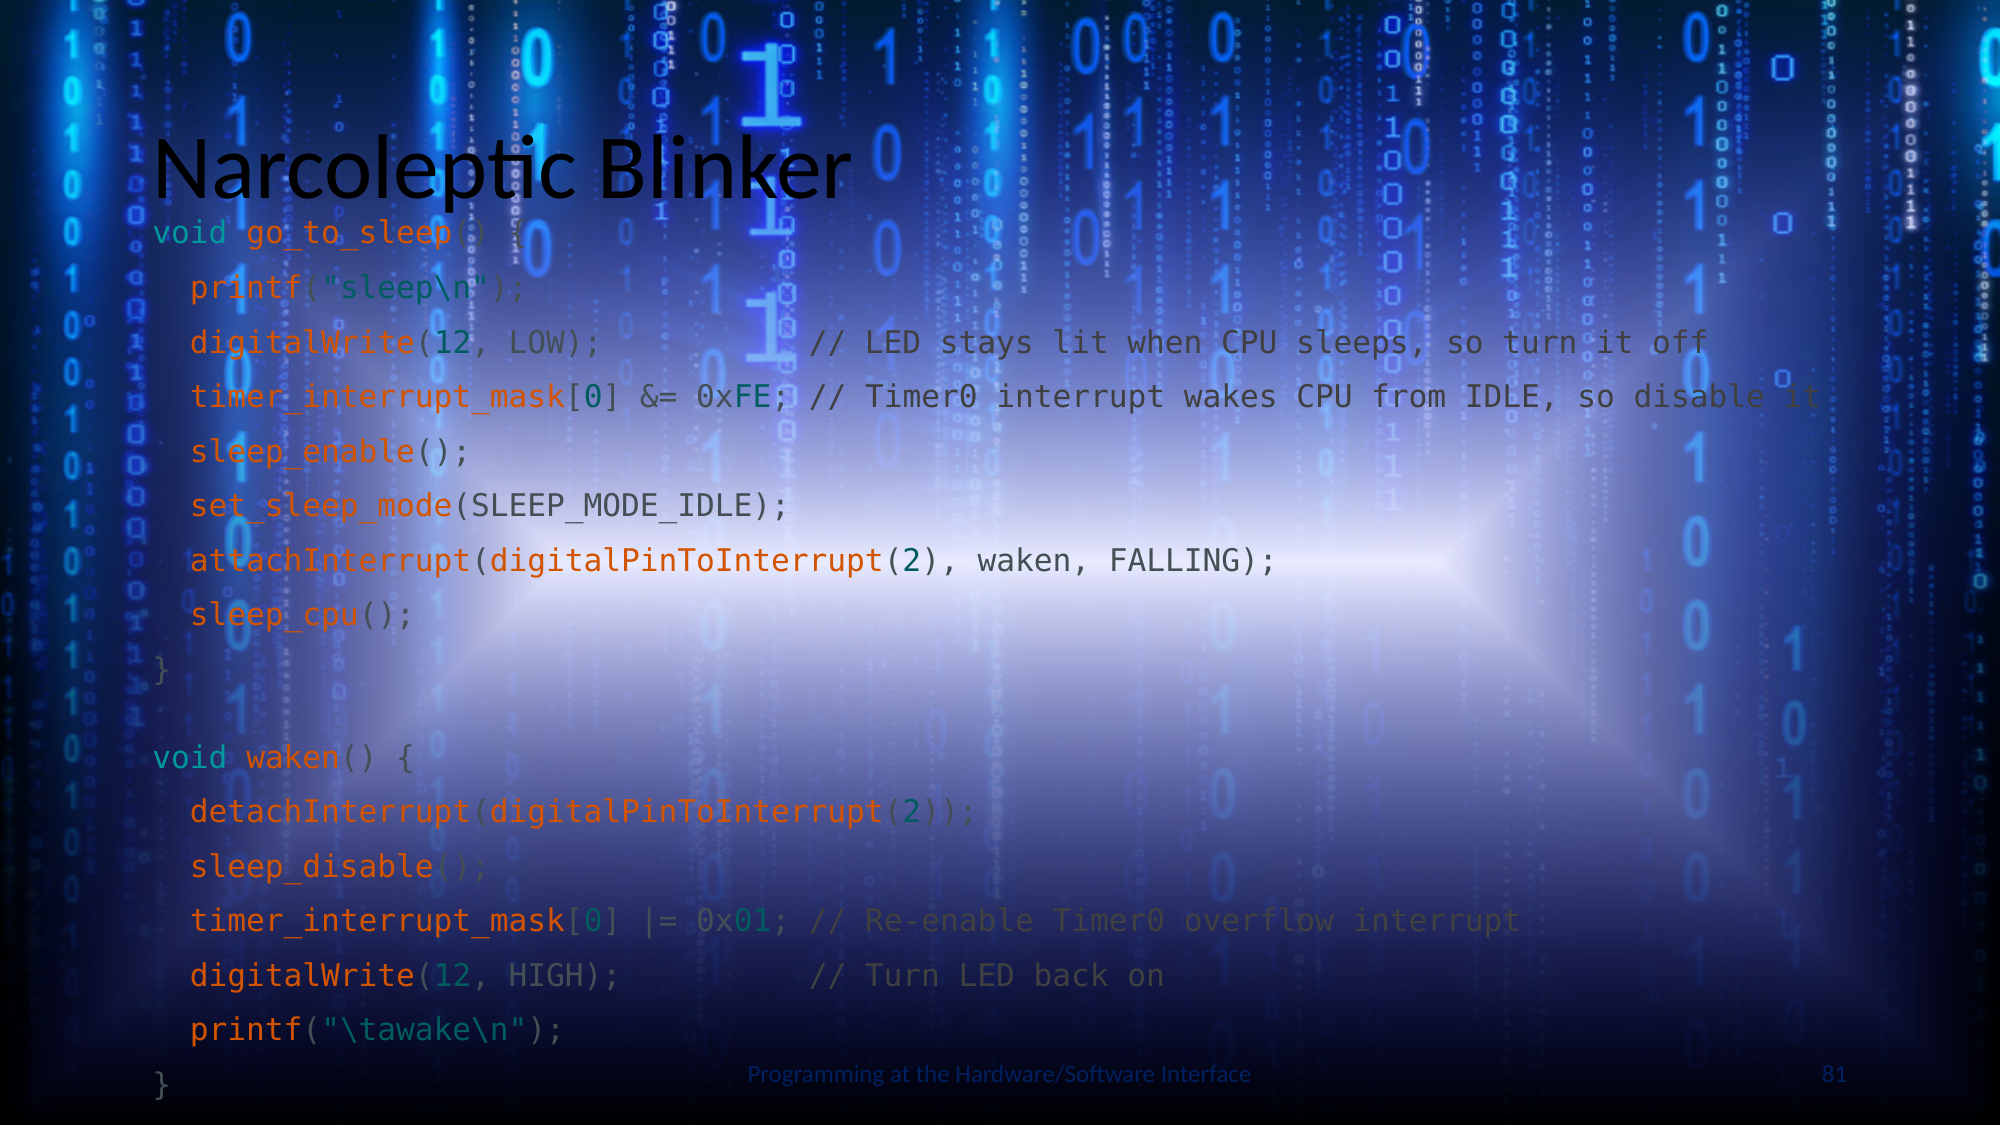

# Narcoleptic Blinker
void go_to_sleep() {
  printf("sleep\n");
  digitalWrite(12, LOW);           // LED stays lit when CPU sleeps, so turn it off
  timer_interrupt_mask[0] &= 0xFE; // Timer0 interrupt wakes CPU from IDLE, so disable it
  sleep_enable();
  set_sleep_mode(SLEEP_MODE_IDLE);
  attachInterrupt(digitalPinToInterrupt(2), waken, FALLING);
  sleep_cpu();
}
void waken() {
  detachInterrupt(digitalPinToInterrupt(2));
  sleep_disable();
  timer_interrupt_mask[0] |= 0x01; // Re-enable Timer0 overflow interrupt
  digitalWrite(12, HIGH);          // Turn LED back on
  printf("\tawake\n");
}

Slide by Bohn
Programming at the Hardware/Software Interface
81